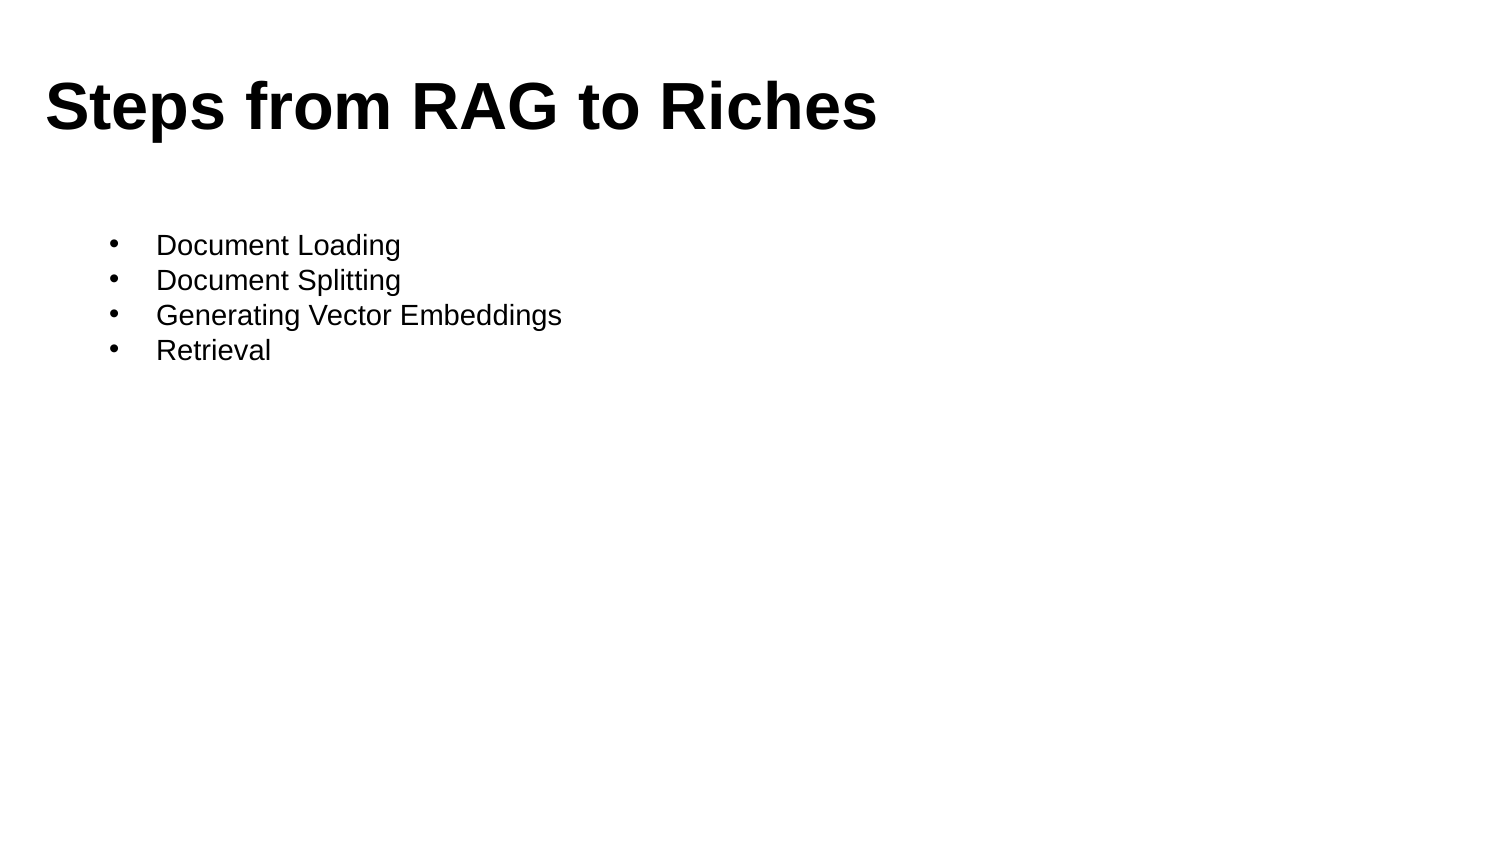

Steps from RAG to Riches
Document Loading
Document Splitting
Generating Vector Embeddings
Retrieval